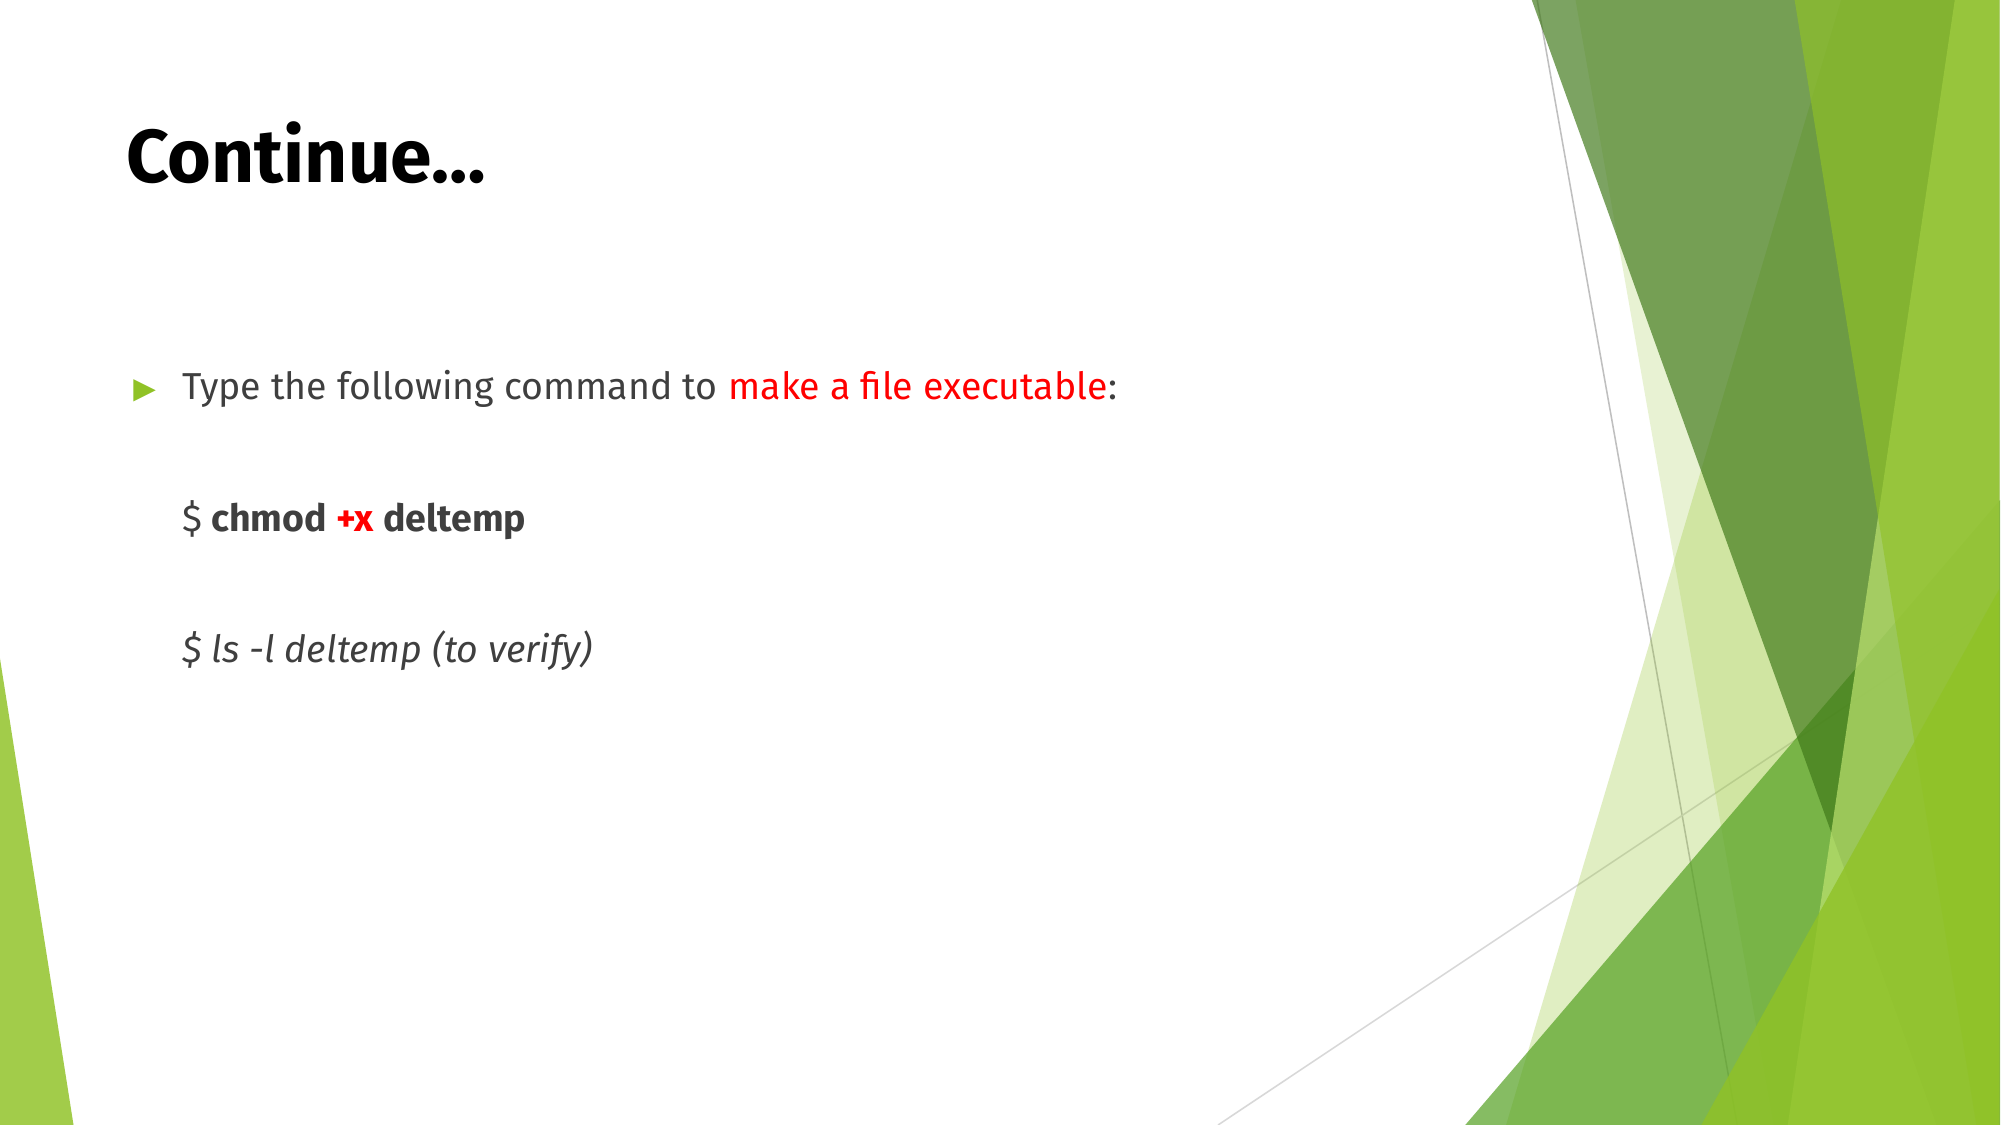

# Continue…
Type the following command to make a file executable:

	$ chmod +x deltemp

	$ ls -l deltemp (to verify)